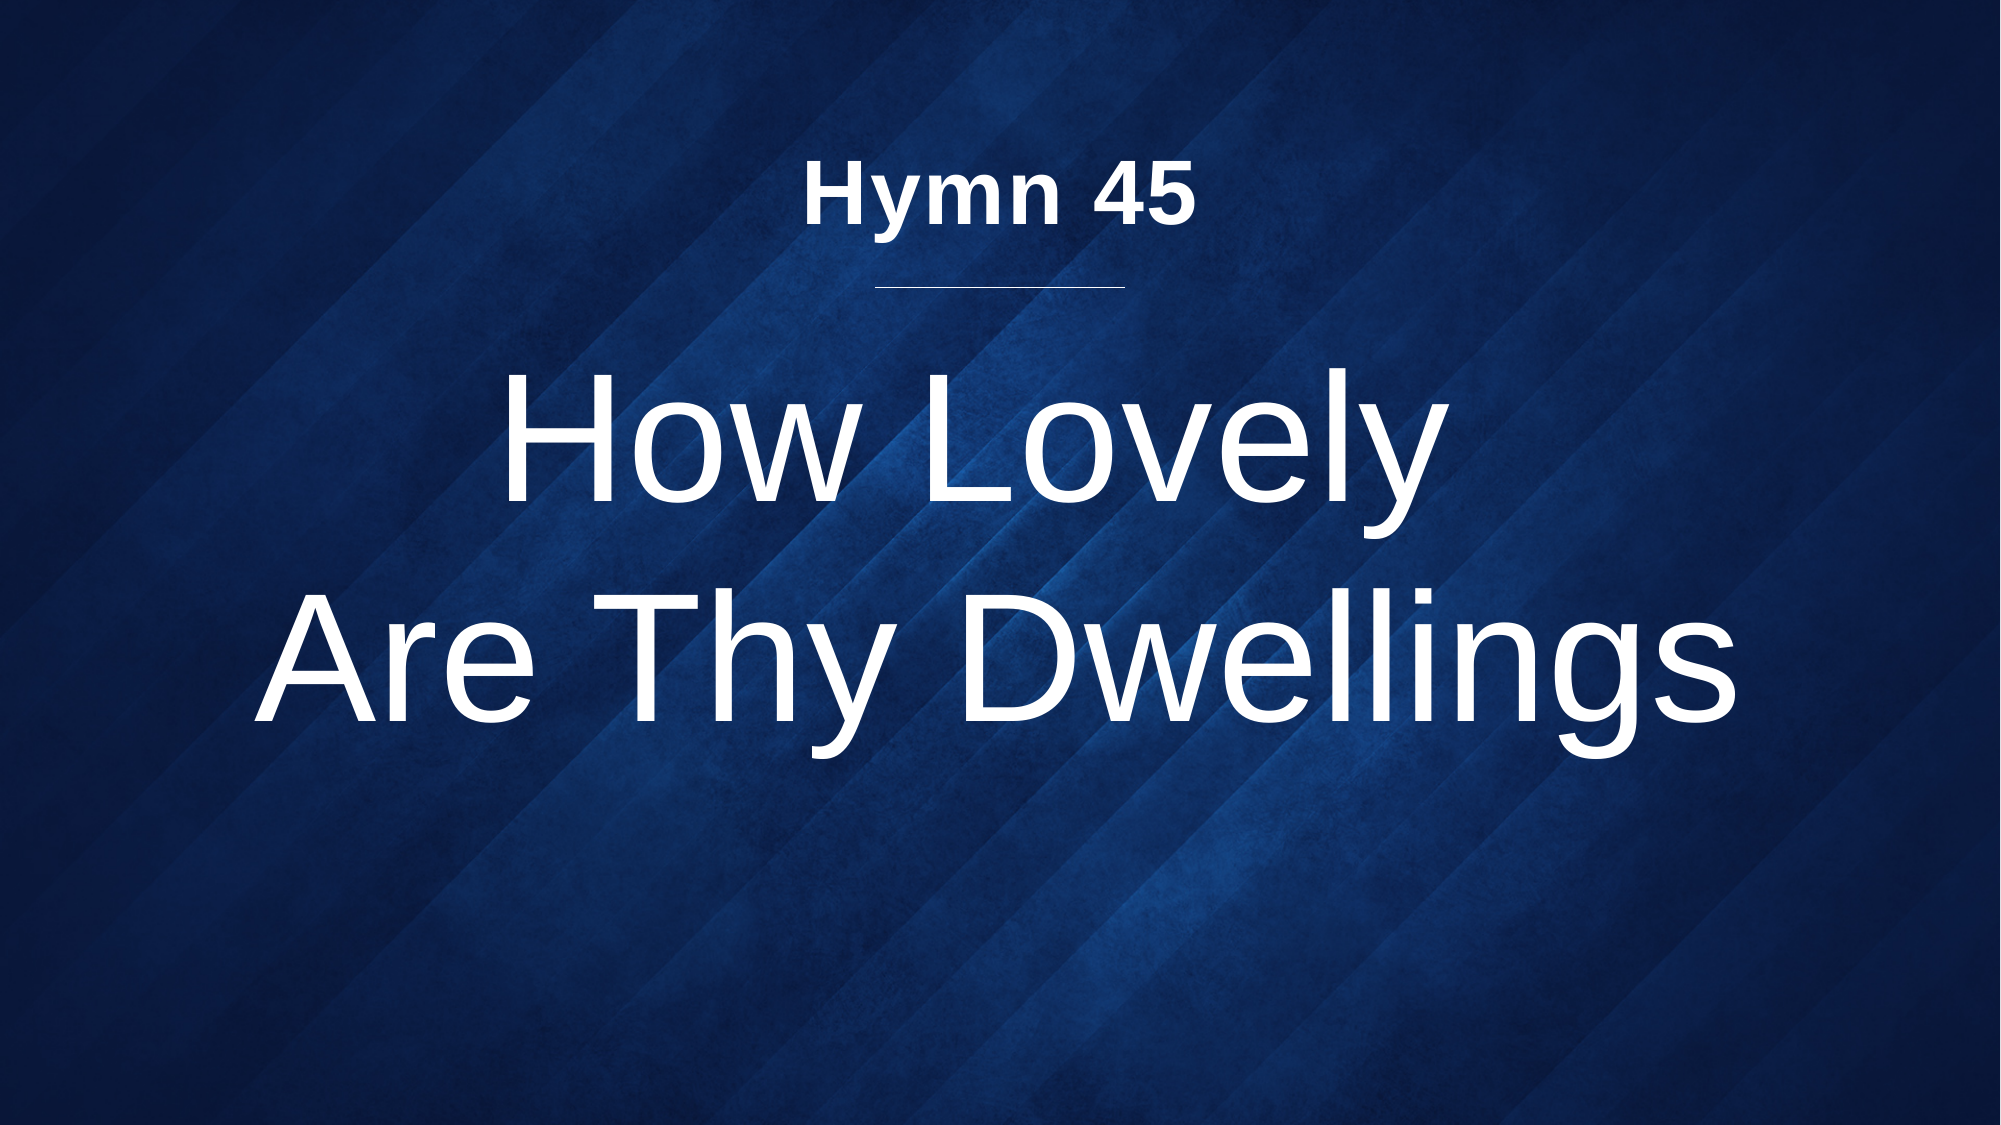

Hymn 45
# How Lovely Are Thy Dwellings